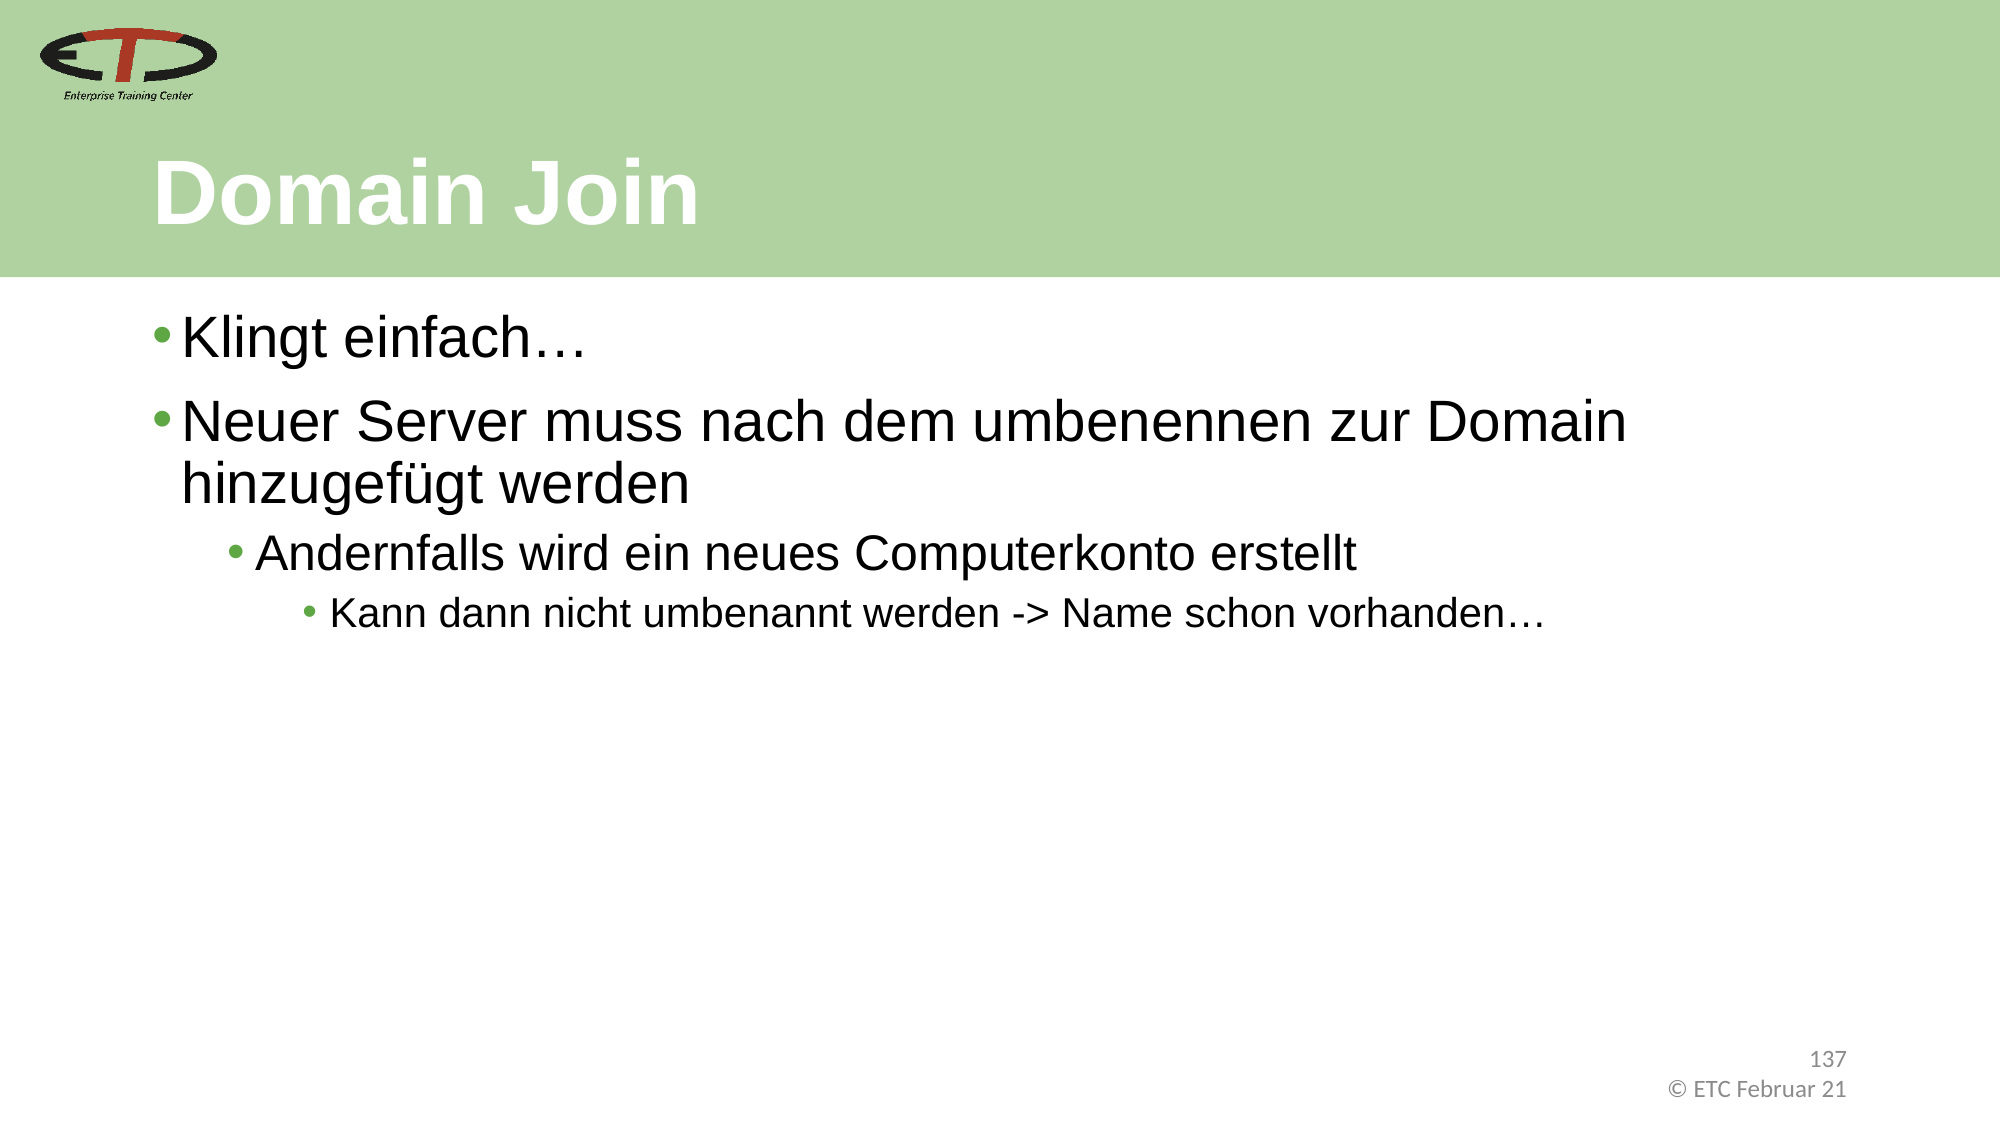

# Domain Join
Klingt einfach…
Neuer Server muss nach dem umbenennen zur Domain hinzugefügt werden
Andernfalls wird ein neues Computerkonto erstellt
Kann dann nicht umbenannt werden -> Name schon vorhanden…
137
 © ETC Februar 21